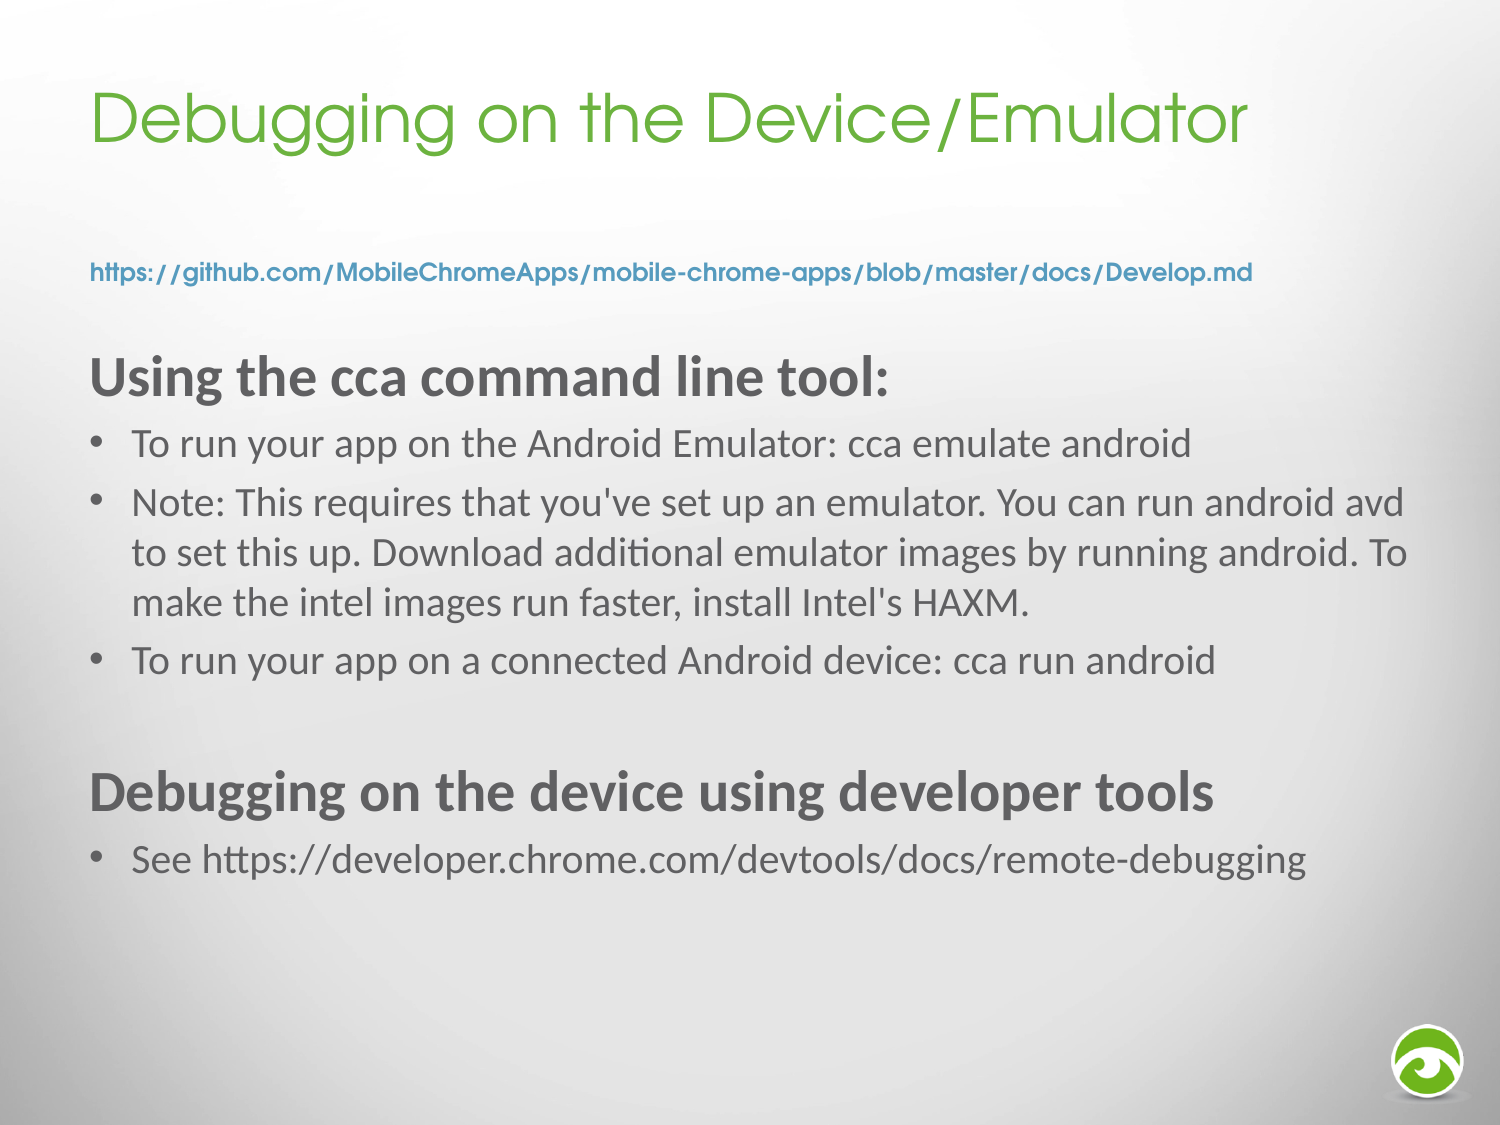

# Debugging on the Device/Emulator
https://github.com/MobileChromeApps/mobile-chrome-apps/blob/master/docs/Develop.md
Using the cca command line tool:
To run your app on the Android Emulator: cca emulate android
Note: This requires that you've set up an emulator. You can run android avd to set this up. Download additional emulator images by running android. To make the intel images run faster, install Intel's HAXM.
To run your app on a connected Android device: cca run android

Debugging on the device using developer tools
See https://developer.chrome.com/devtools/docs/remote-debugging